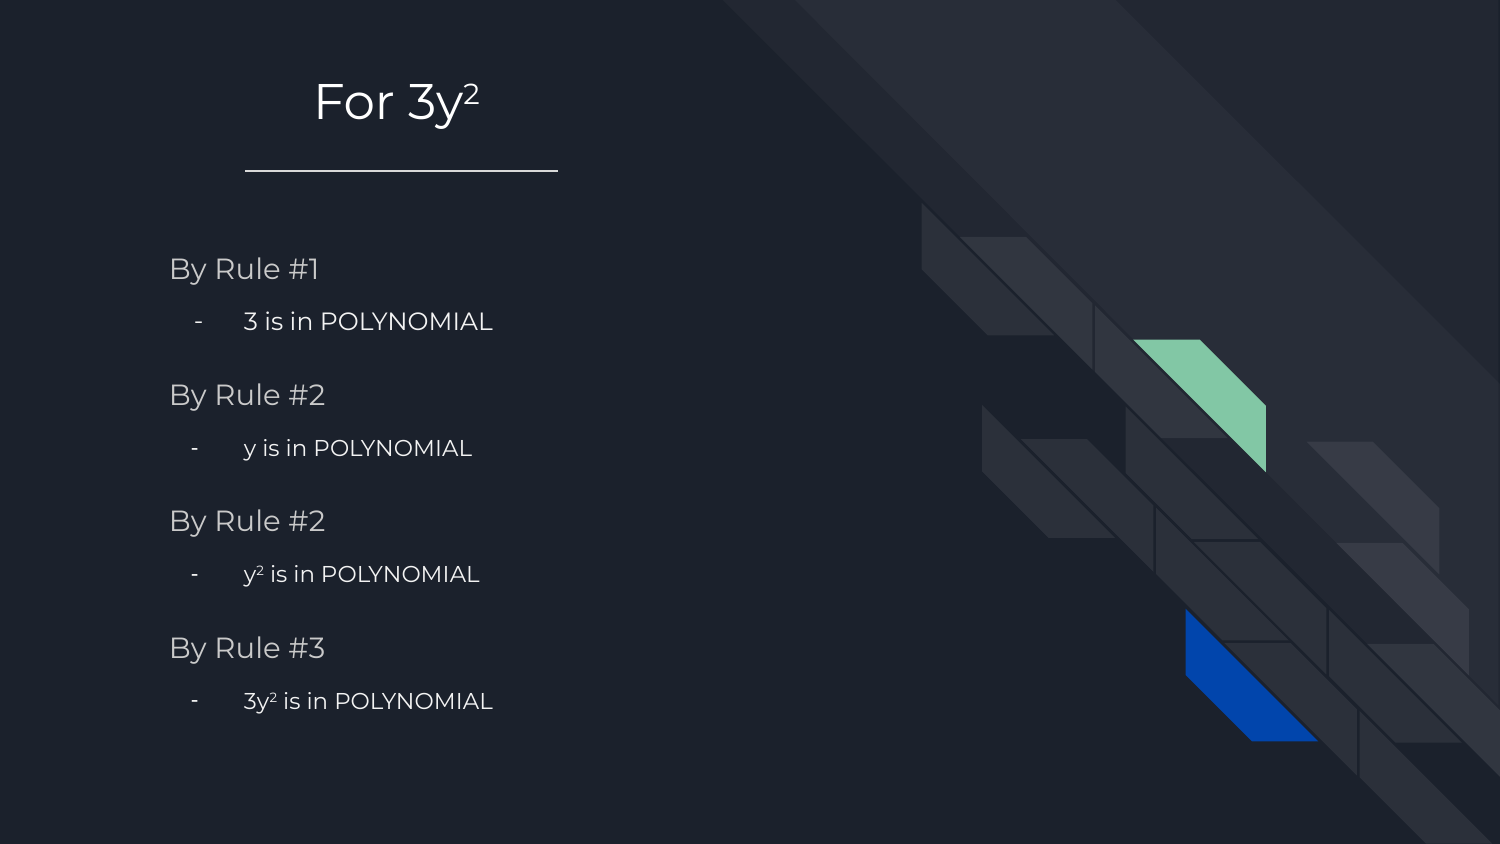

# For 3y2
By Rule #1
3 is in POLYNOMIAL
By Rule #2
y is in POLYNOMIAL
By Rule #2
y2 is in POLYNOMIAL
By Rule #3
3y2 is in POLYNOMIAL